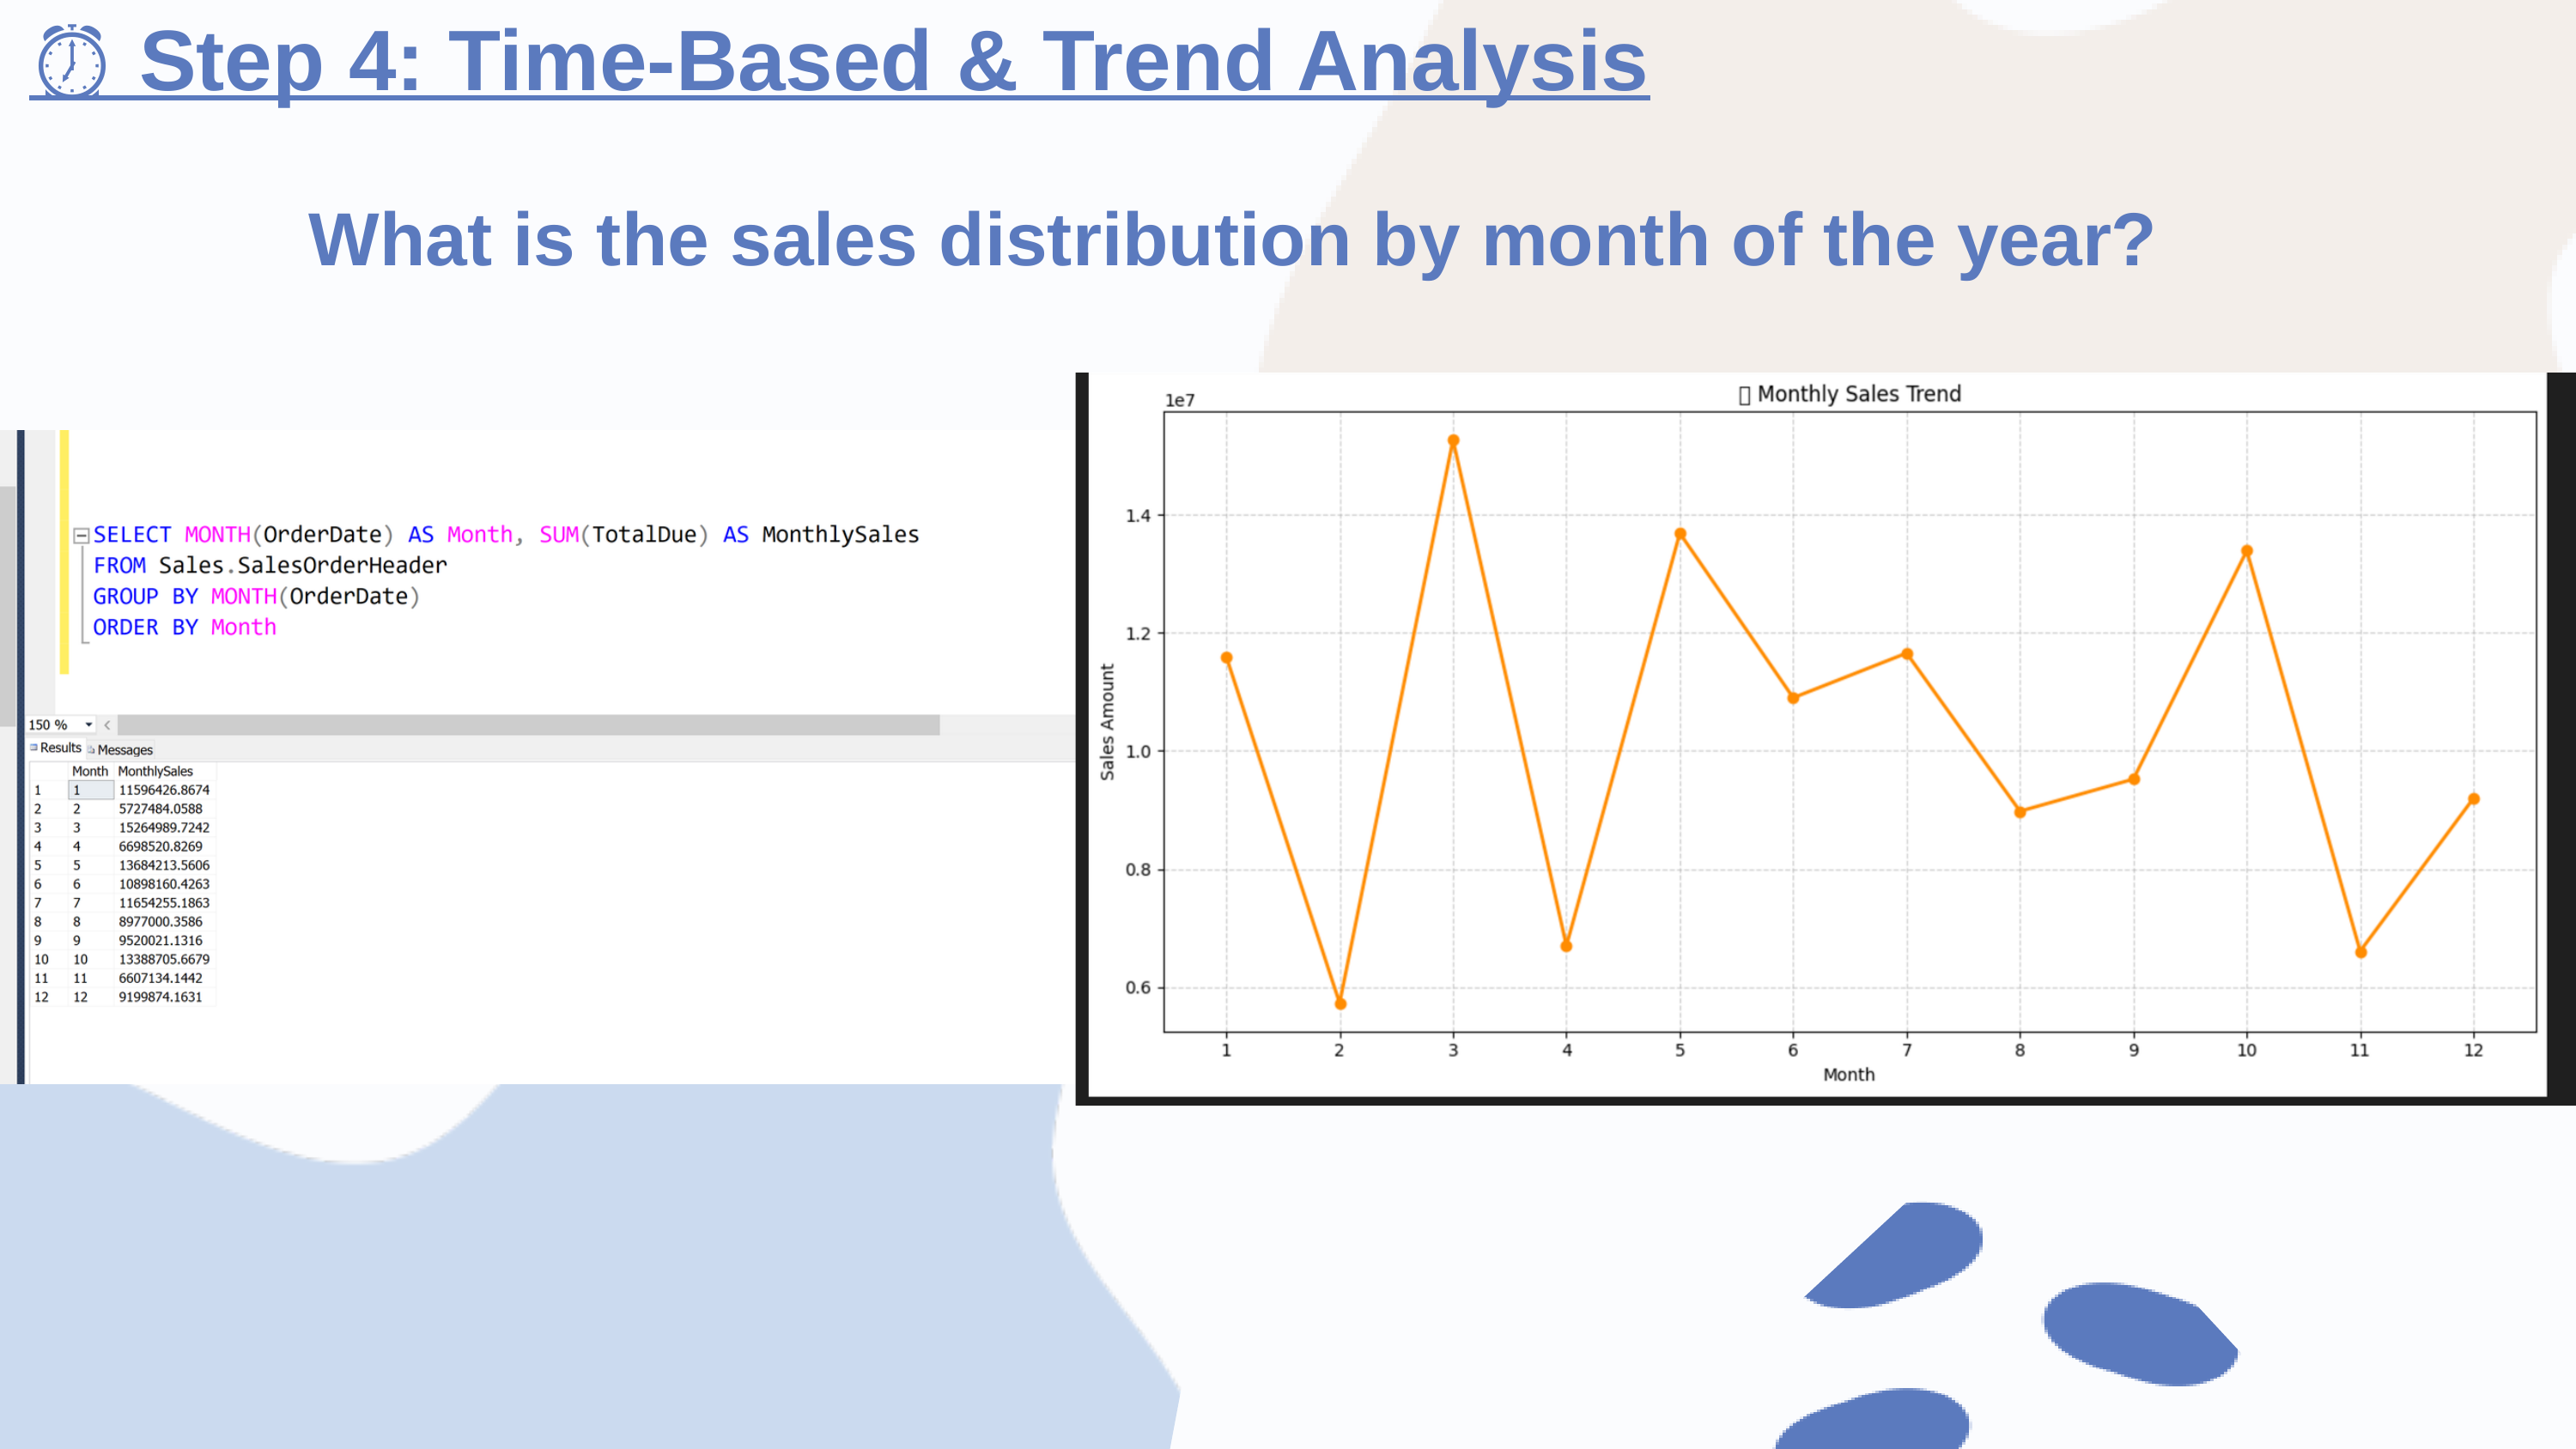

⏰ Step 4: Time-Based & Trend Analysis
What is the sales distribution by month of the year?